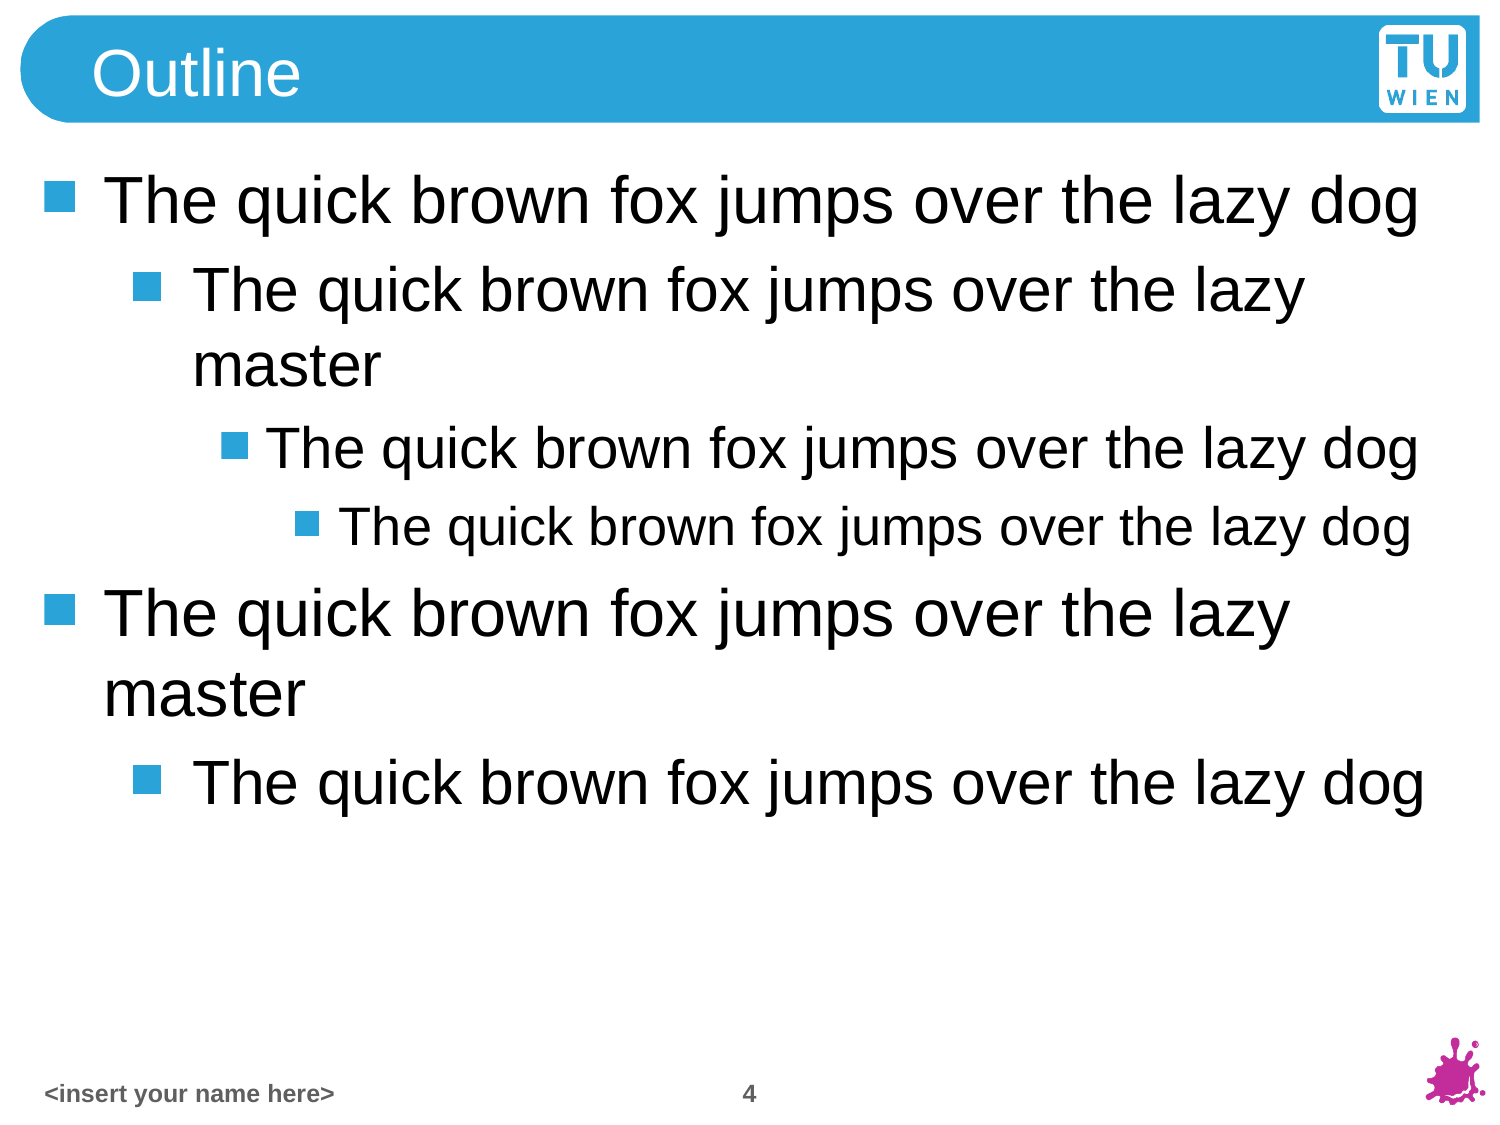

# Outline
The quick brown fox jumps over the lazy dog
The quick brown fox jumps over the lazy master
The quick brown fox jumps over the lazy dog
The quick brown fox jumps over the lazy dog
The quick brown fox jumps over the lazy master
The quick brown fox jumps over the lazy dog
4
<insert your name here>